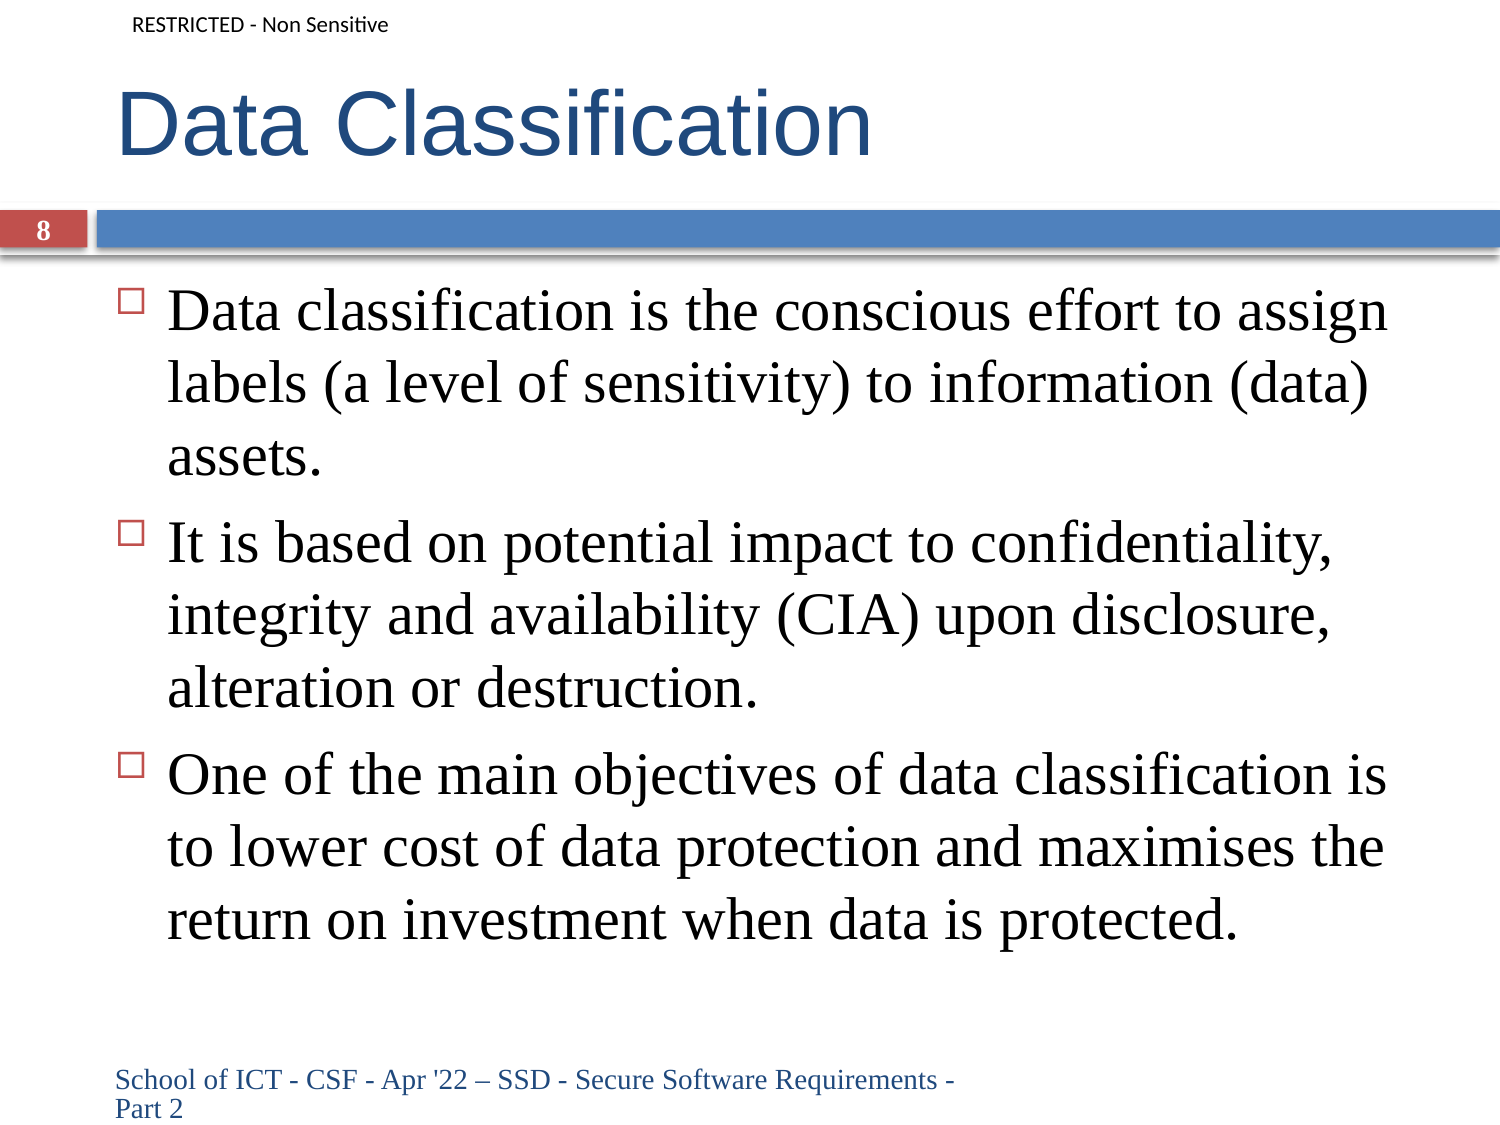

# Data Classification
8
Data classification is the conscious effort to assign labels (a level of sensitivity) to information (data) assets.
It is based on potential impact to confidentiality, integrity and availability (CIA) upon disclosure, alteration or destruction.
One of the main objectives of data classification is to lower cost of data protection and maximises the return on investment when data is protected.
School of ICT - CSF - Apr '22 – SSD - Secure Software Requirements - Part 2